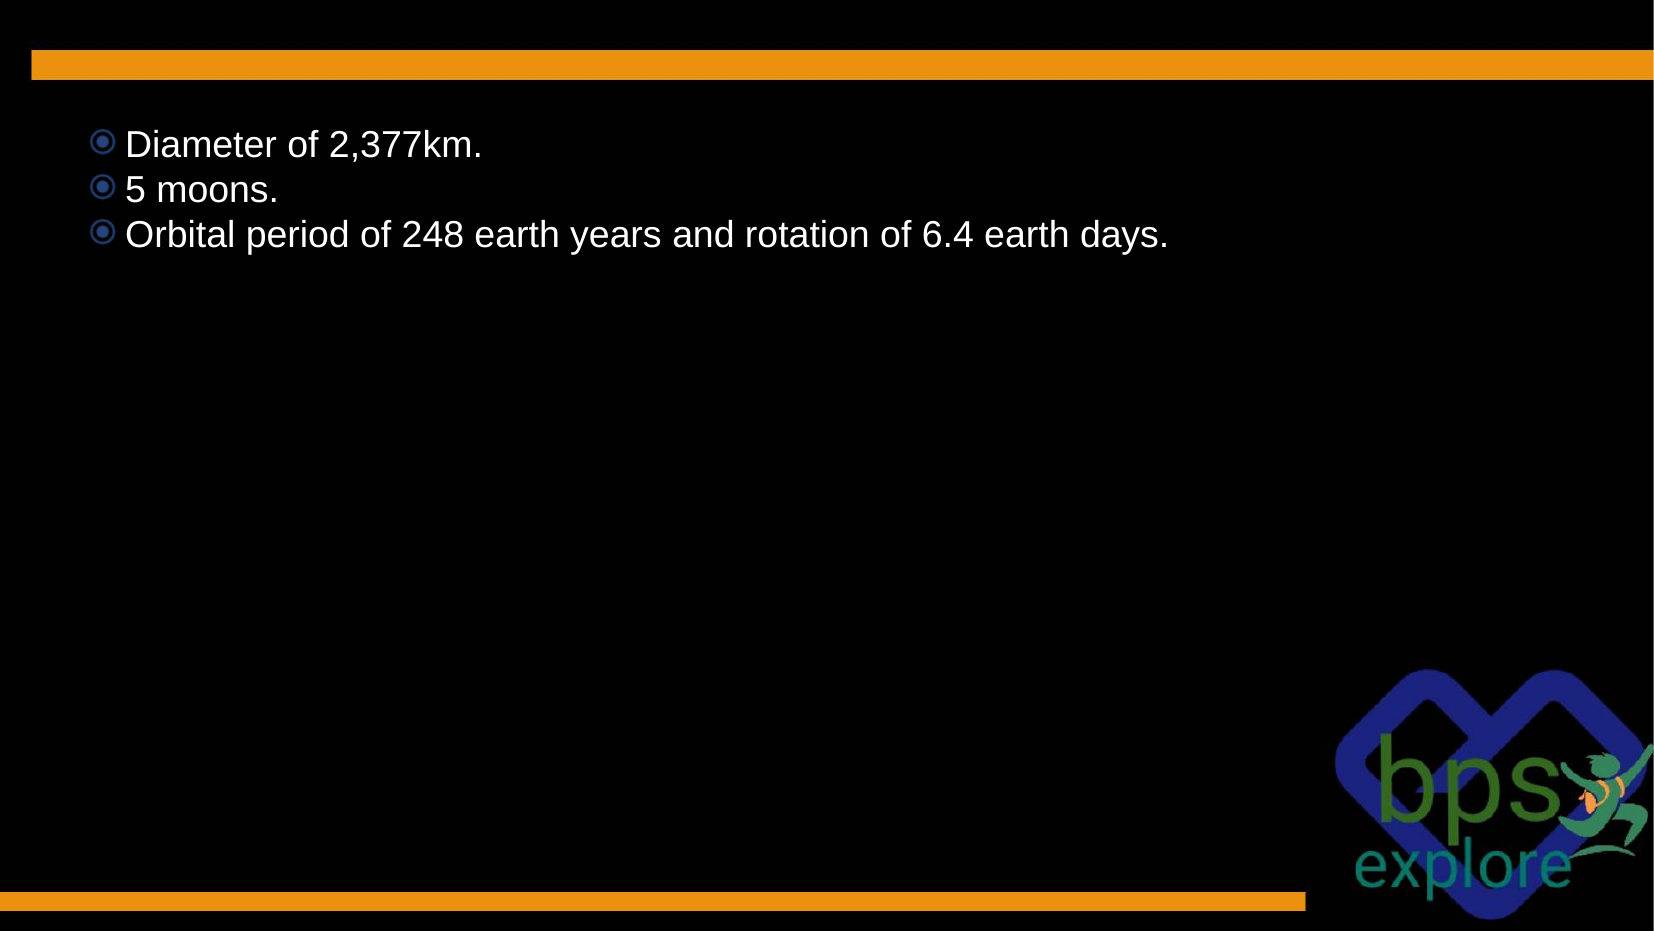

Diameter of 2,377km.
5 moons.
Orbital period of 248 earth years and rotation of 6.4 earth days.